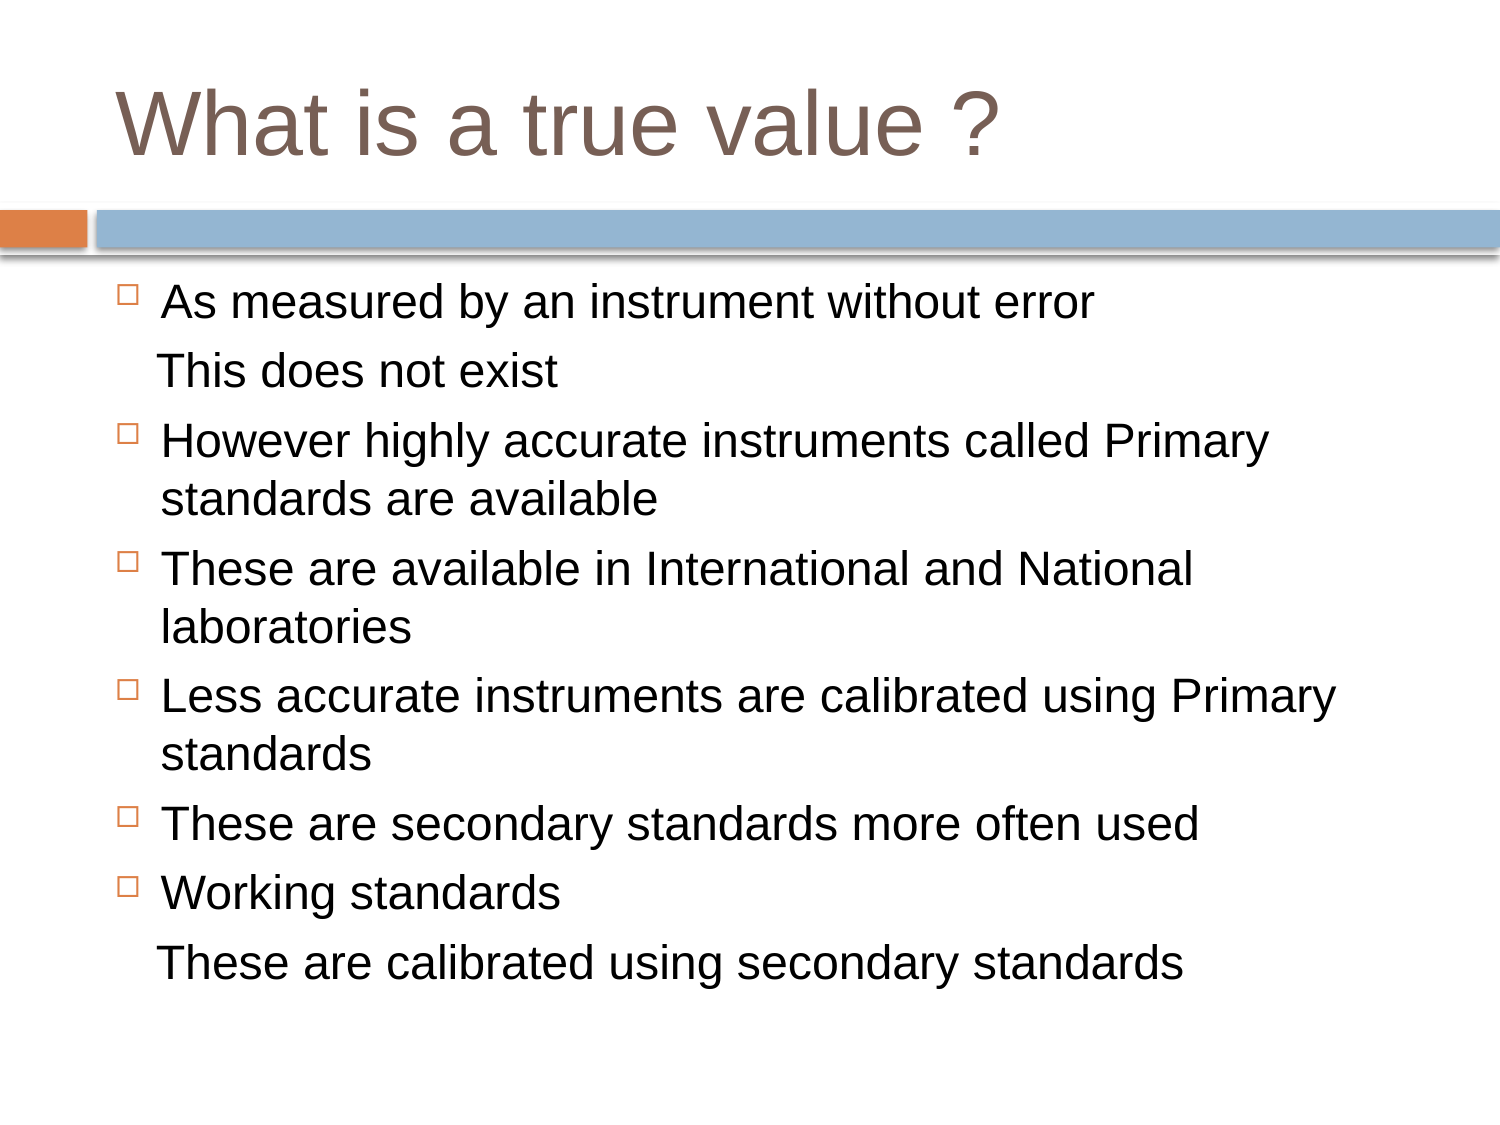

# What is a true value ?
As measured by an instrument without error
   This does not exist
However highly accurate instruments called Primary standards are available
These are available in International and National laboratories
Less accurate instruments are calibrated using Primary standards
These are secondary standards more often used
Working standards
   These are calibrated using secondary standards